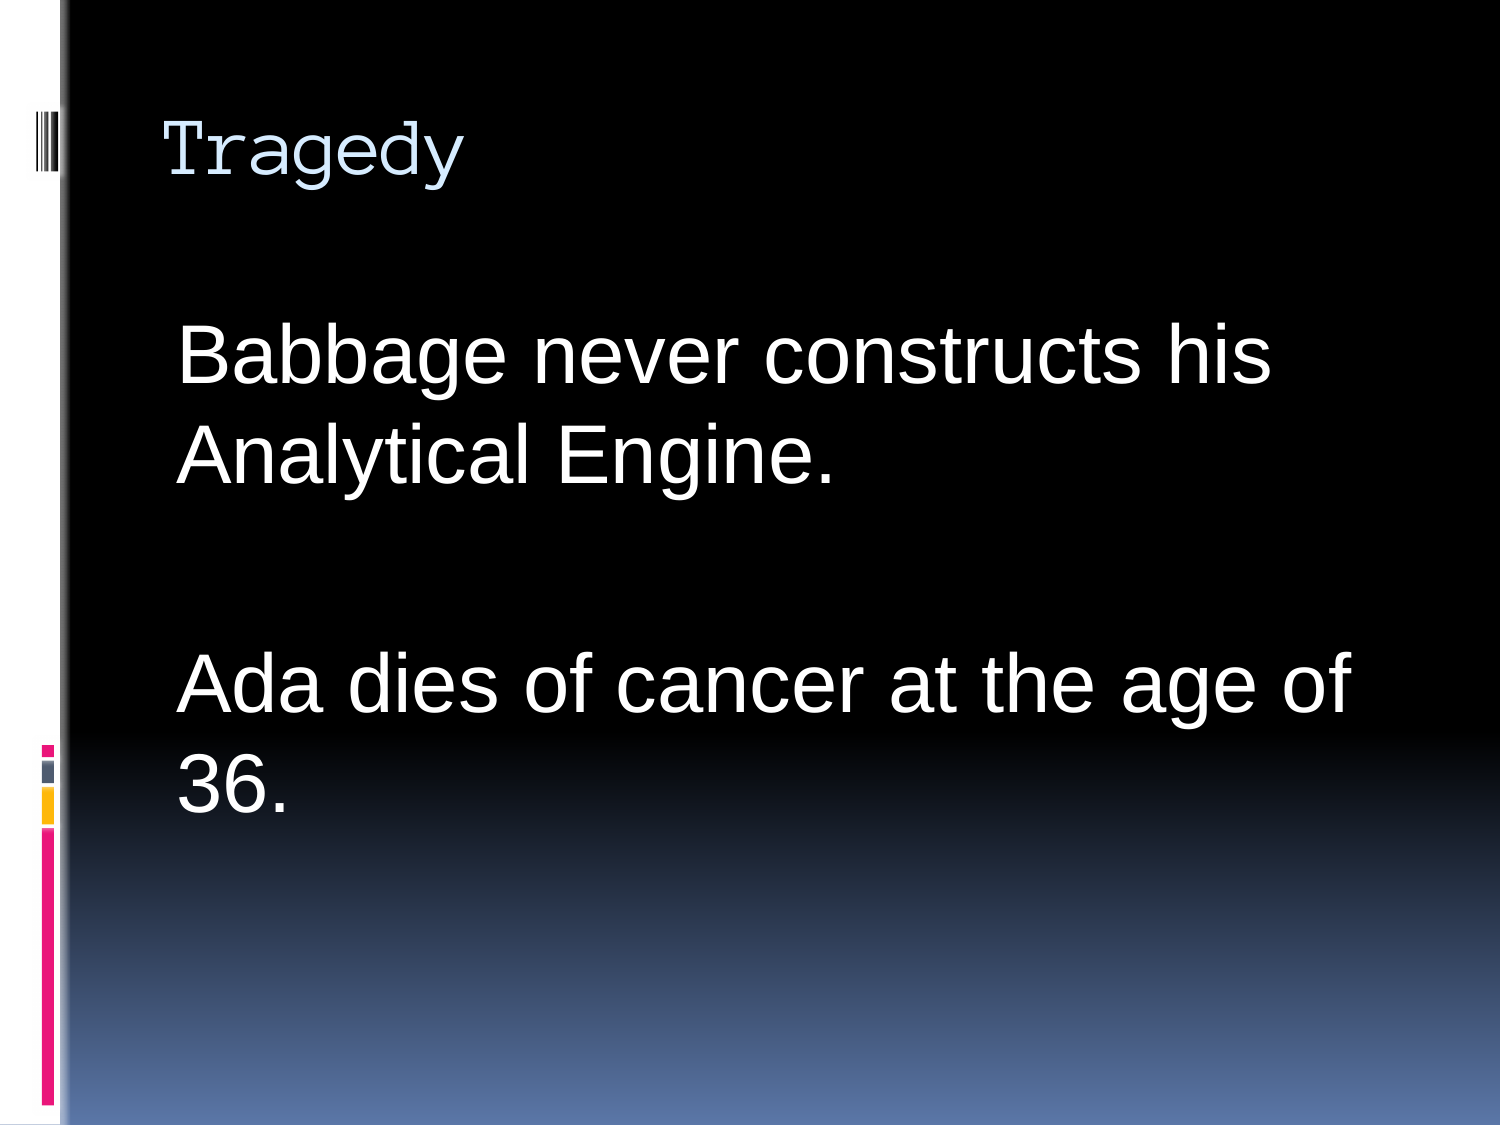

# Tragedy
Babbage never constructs his Analytical Engine.

Ada dies of cancer at the age of 36.